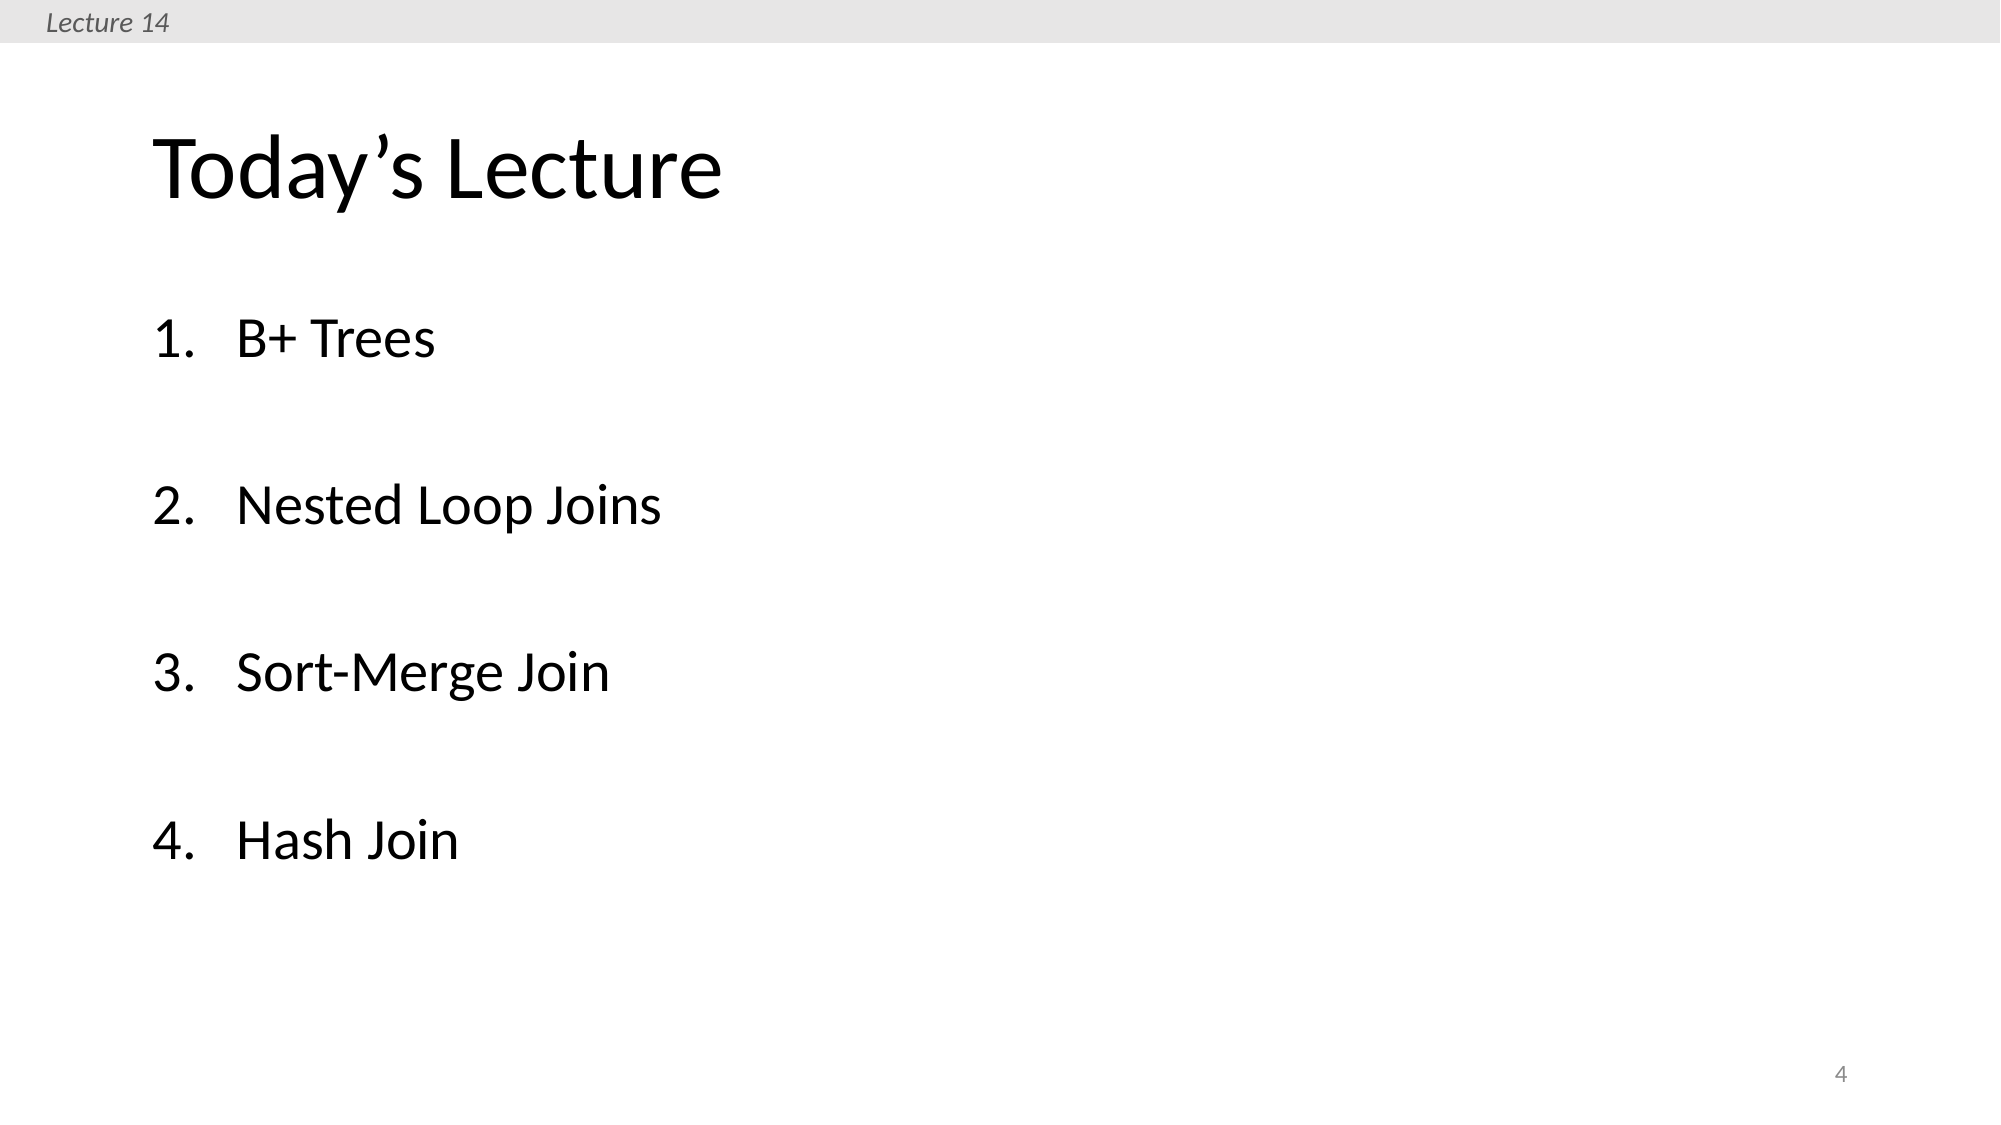

Lecture 14
# Today’s Lecture
B+ Trees

Nested Loop Joins

Sort-Merge Join

Hash Join

4